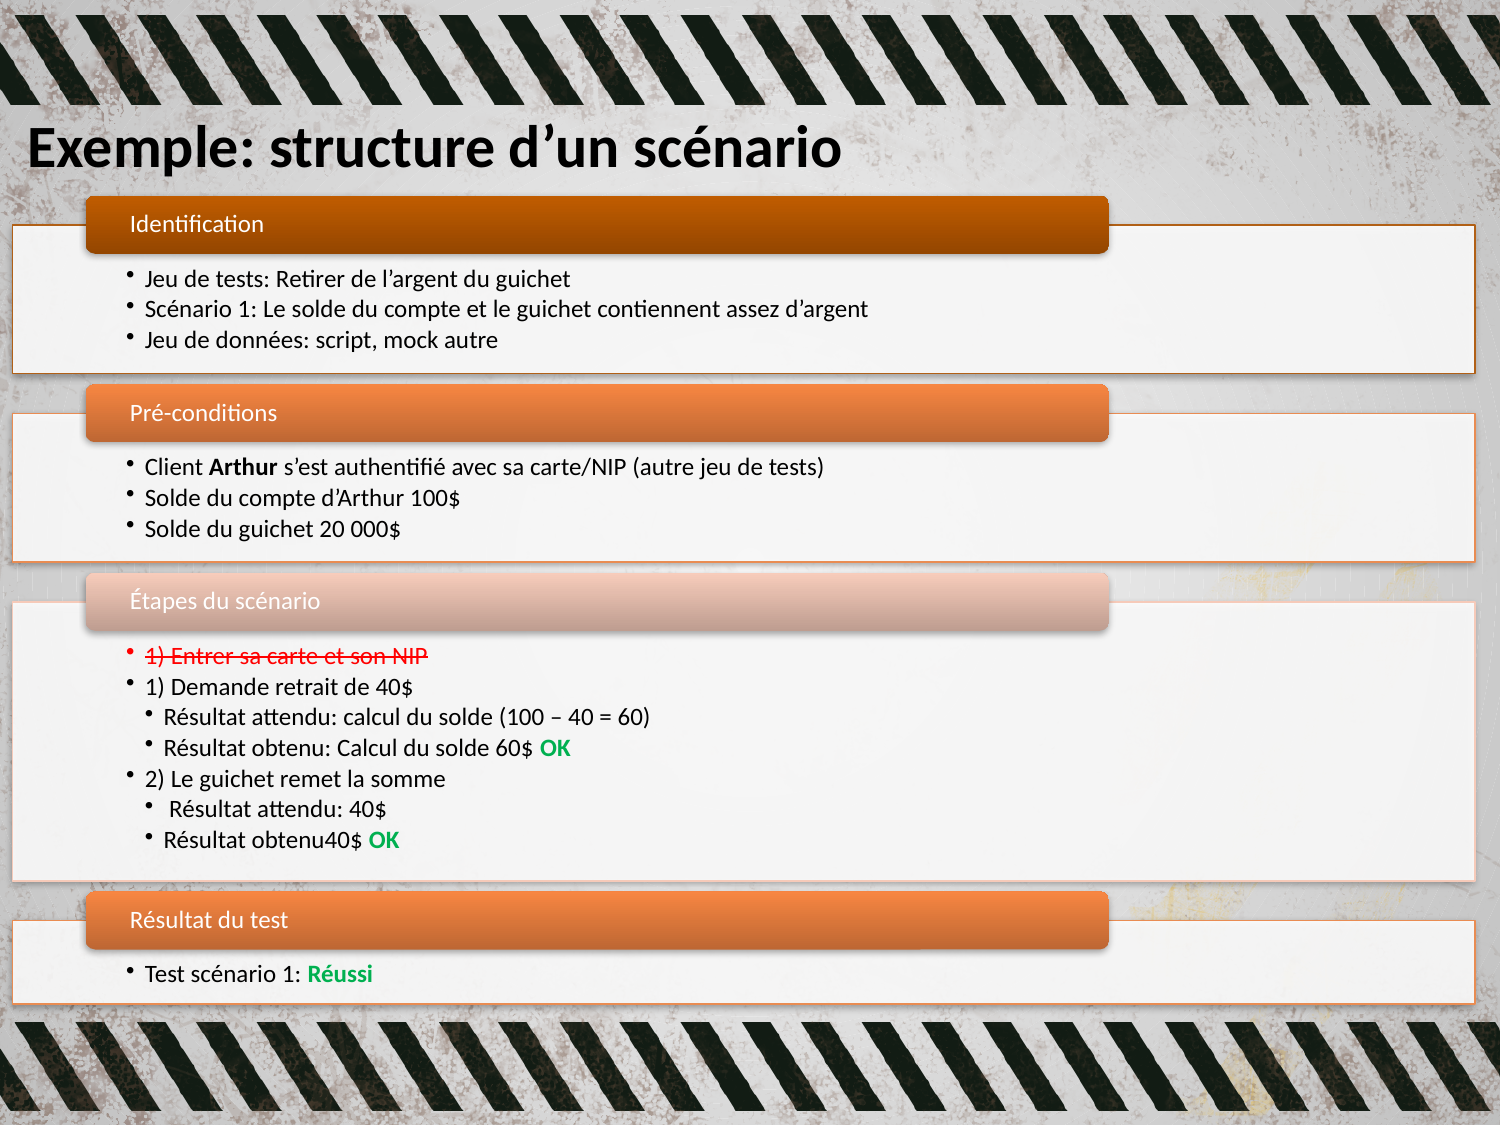

# Exemple: structure d’un scénario
Jeu de tests: Retirer de l’argent du guichet
Scénario 1: Le solde du compte et le guichet contiennent assez d’argent
Jeu de données: script, mock autre
Identification
Client Arthur s’est authentifié avec sa carte/NIP (autre jeu de tests)
Solde du compte d’Arthur 100$
Solde du guichet 20 000$
Pré-conditions
1) Entrer sa carte et son NIP
1) Demande retrait de 40$
Résultat attendu: calcul du solde (100 – 40 = 60)
Résultat obtenu: Calcul du solde 60$ OK
2) Le guichet remet la somme
 Résultat attendu: 40$
Résultat obtenu40$ OK
Étapes du scénario
Test scénario 1: Réussi
Résultat du test